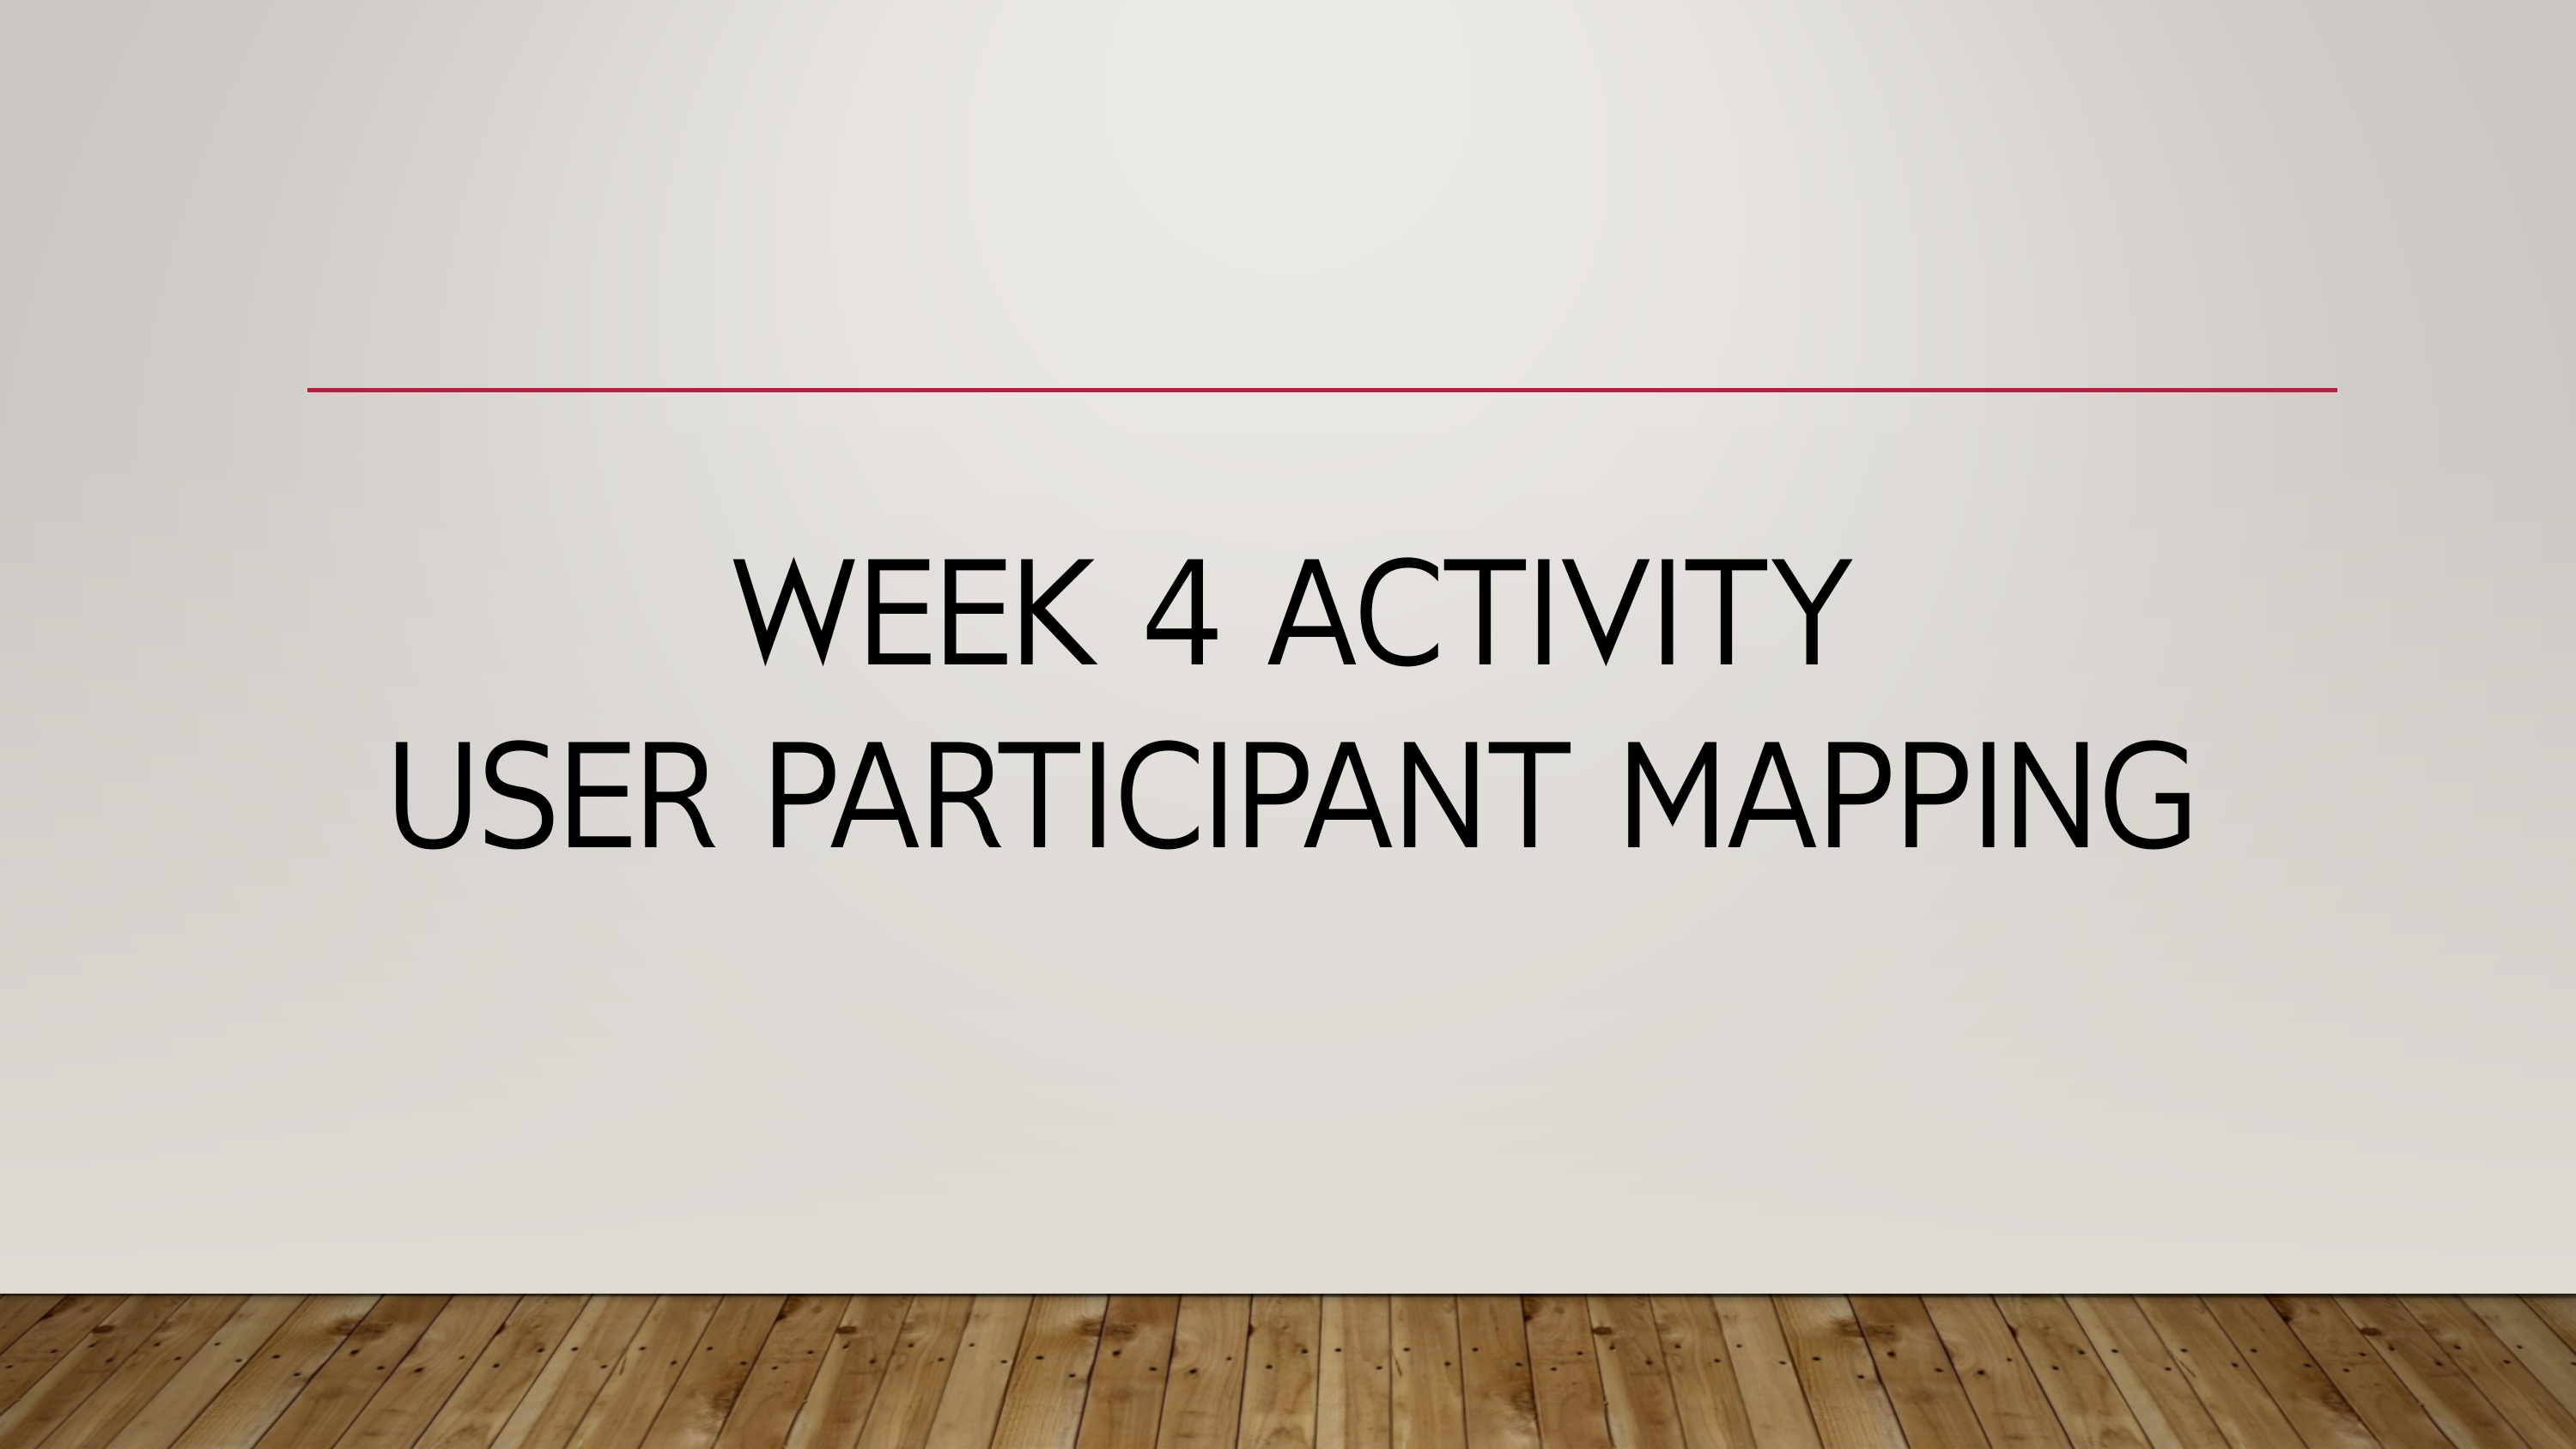

# WEEK 4 ACTIVITY USER PARTICIPANT MAPPING